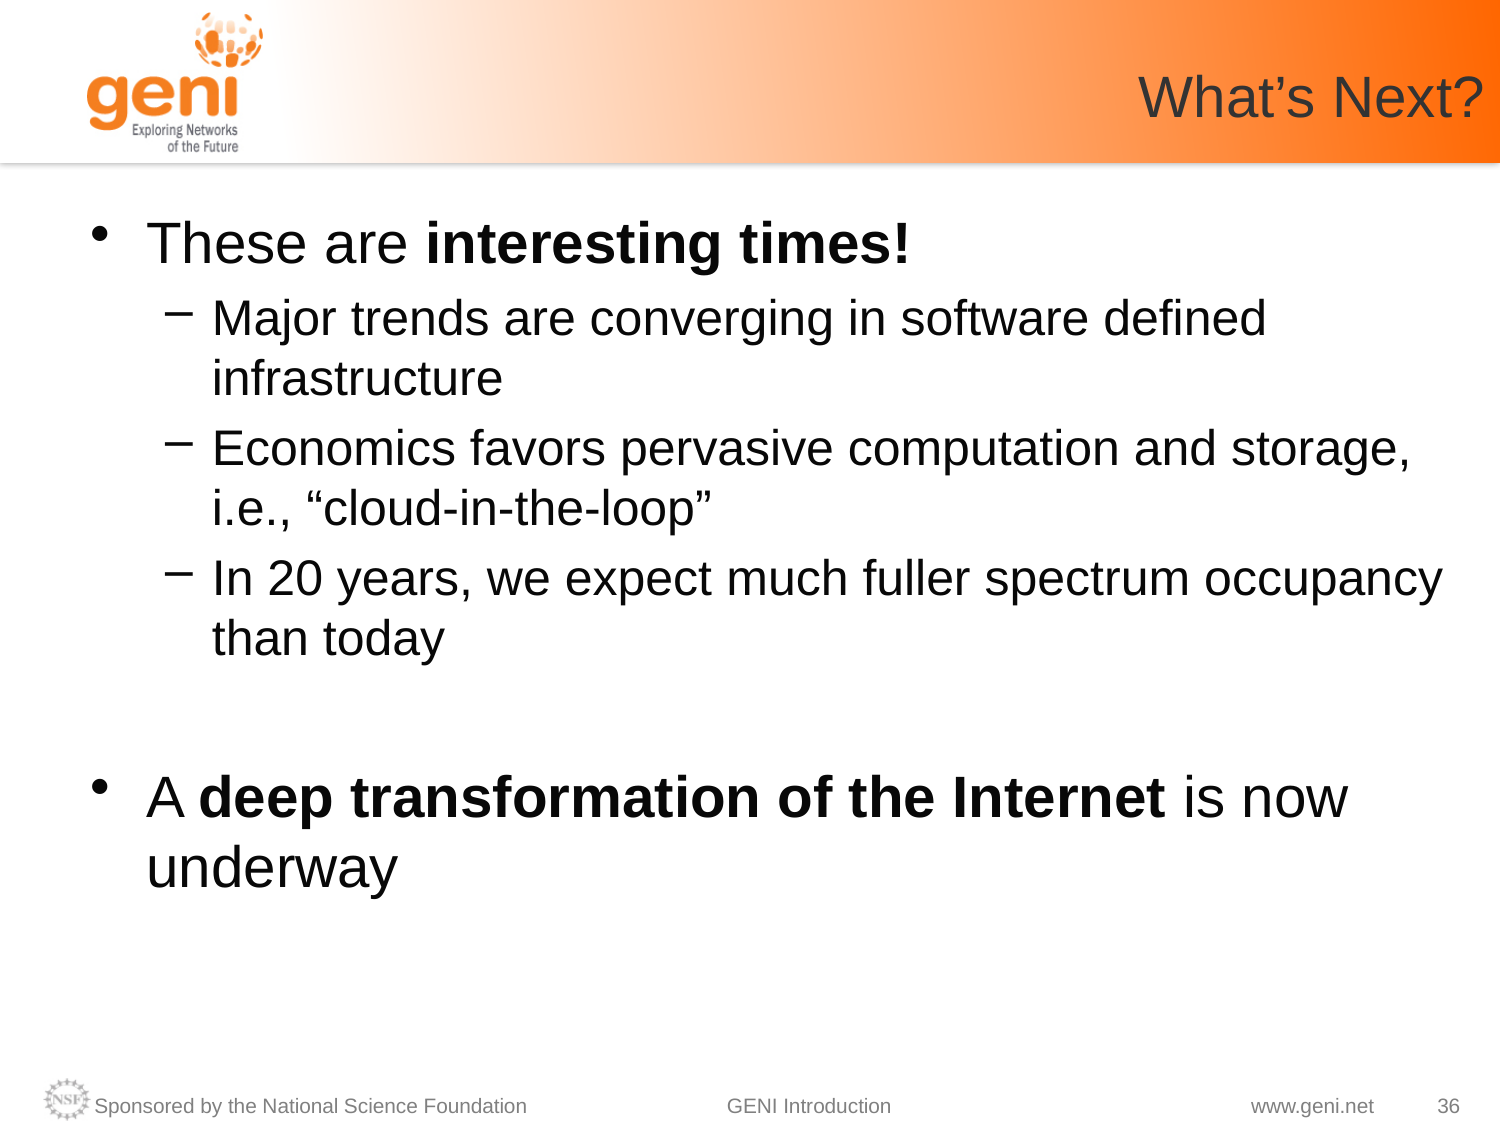

# What’s Next?
These are interesting times!
Major trends are converging in software defined infrastructure
Economics favors pervasive computation and storage, i.e., “cloud-in-the-loop”
In 20 years, we expect much fuller spectrum occupancy than today

A deep transformation of the Internet is now underway